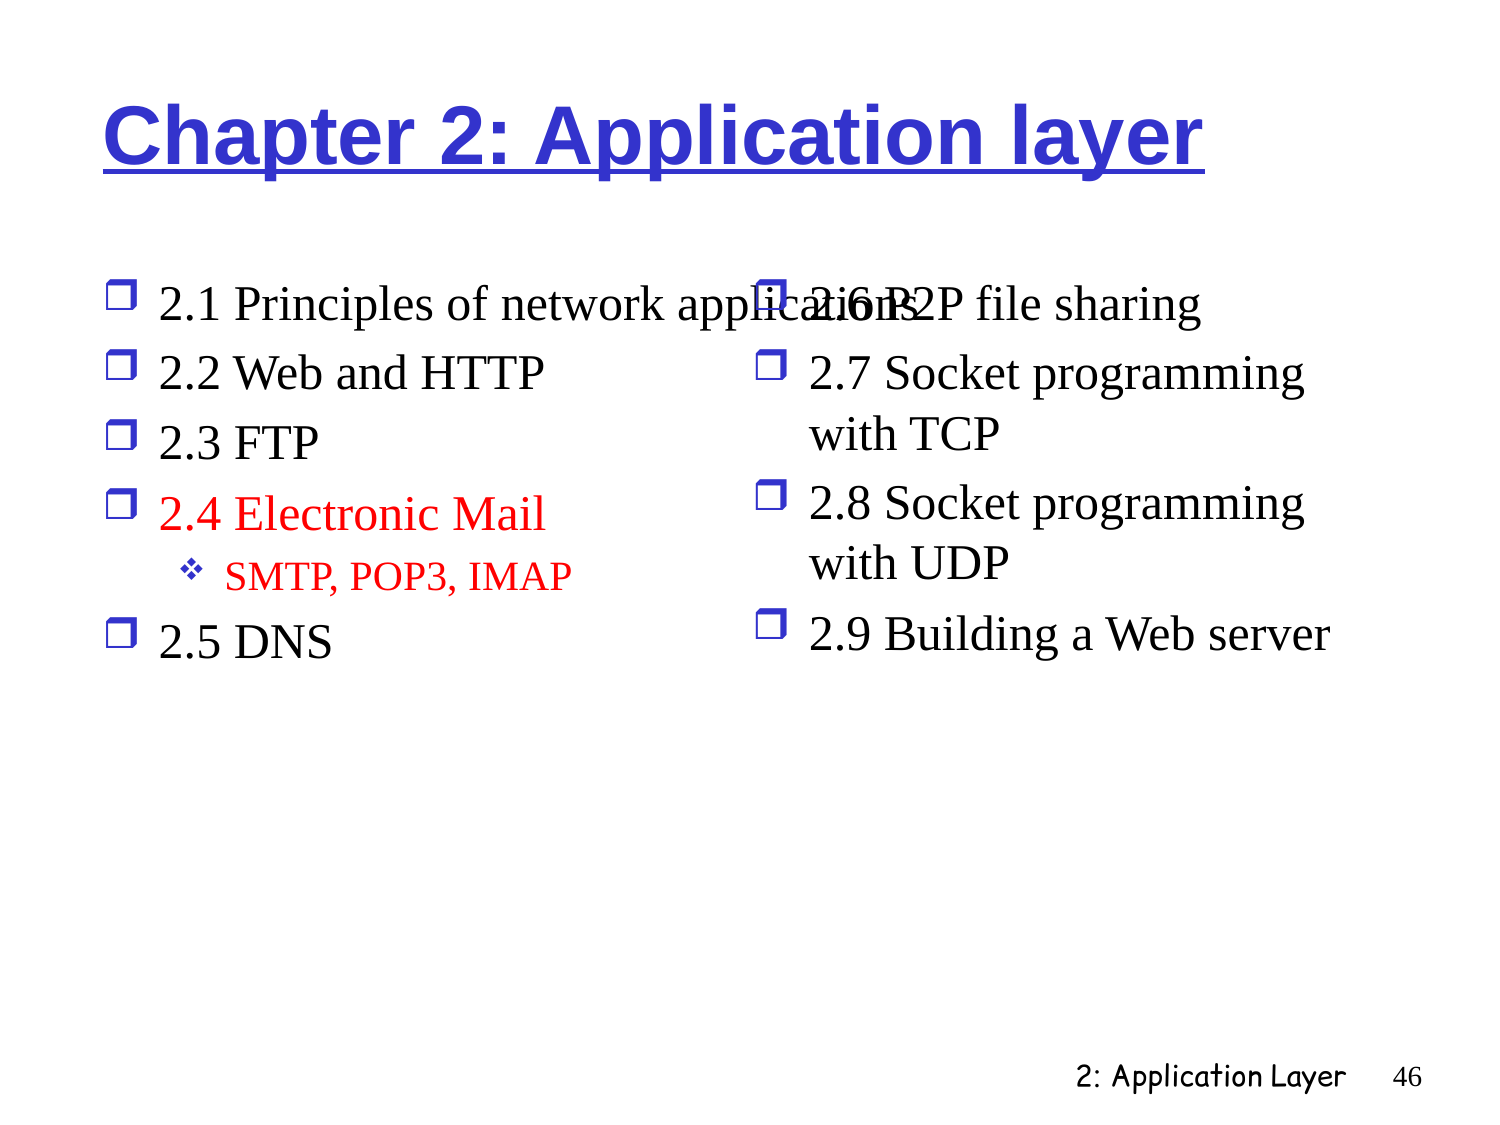

# Chapter 2: Application layer
2.1 Principles of network applications
2.2 Web and HTTP
2.3 FTP
2.4 Electronic Mail
SMTP, POP3, IMAP
2.5 DNS

2.6 P2P file sharing
2.7 Socket programming with TCP
2.8 Socket programming with UDP
2.9 Building a Web server
2: Application Layer
46